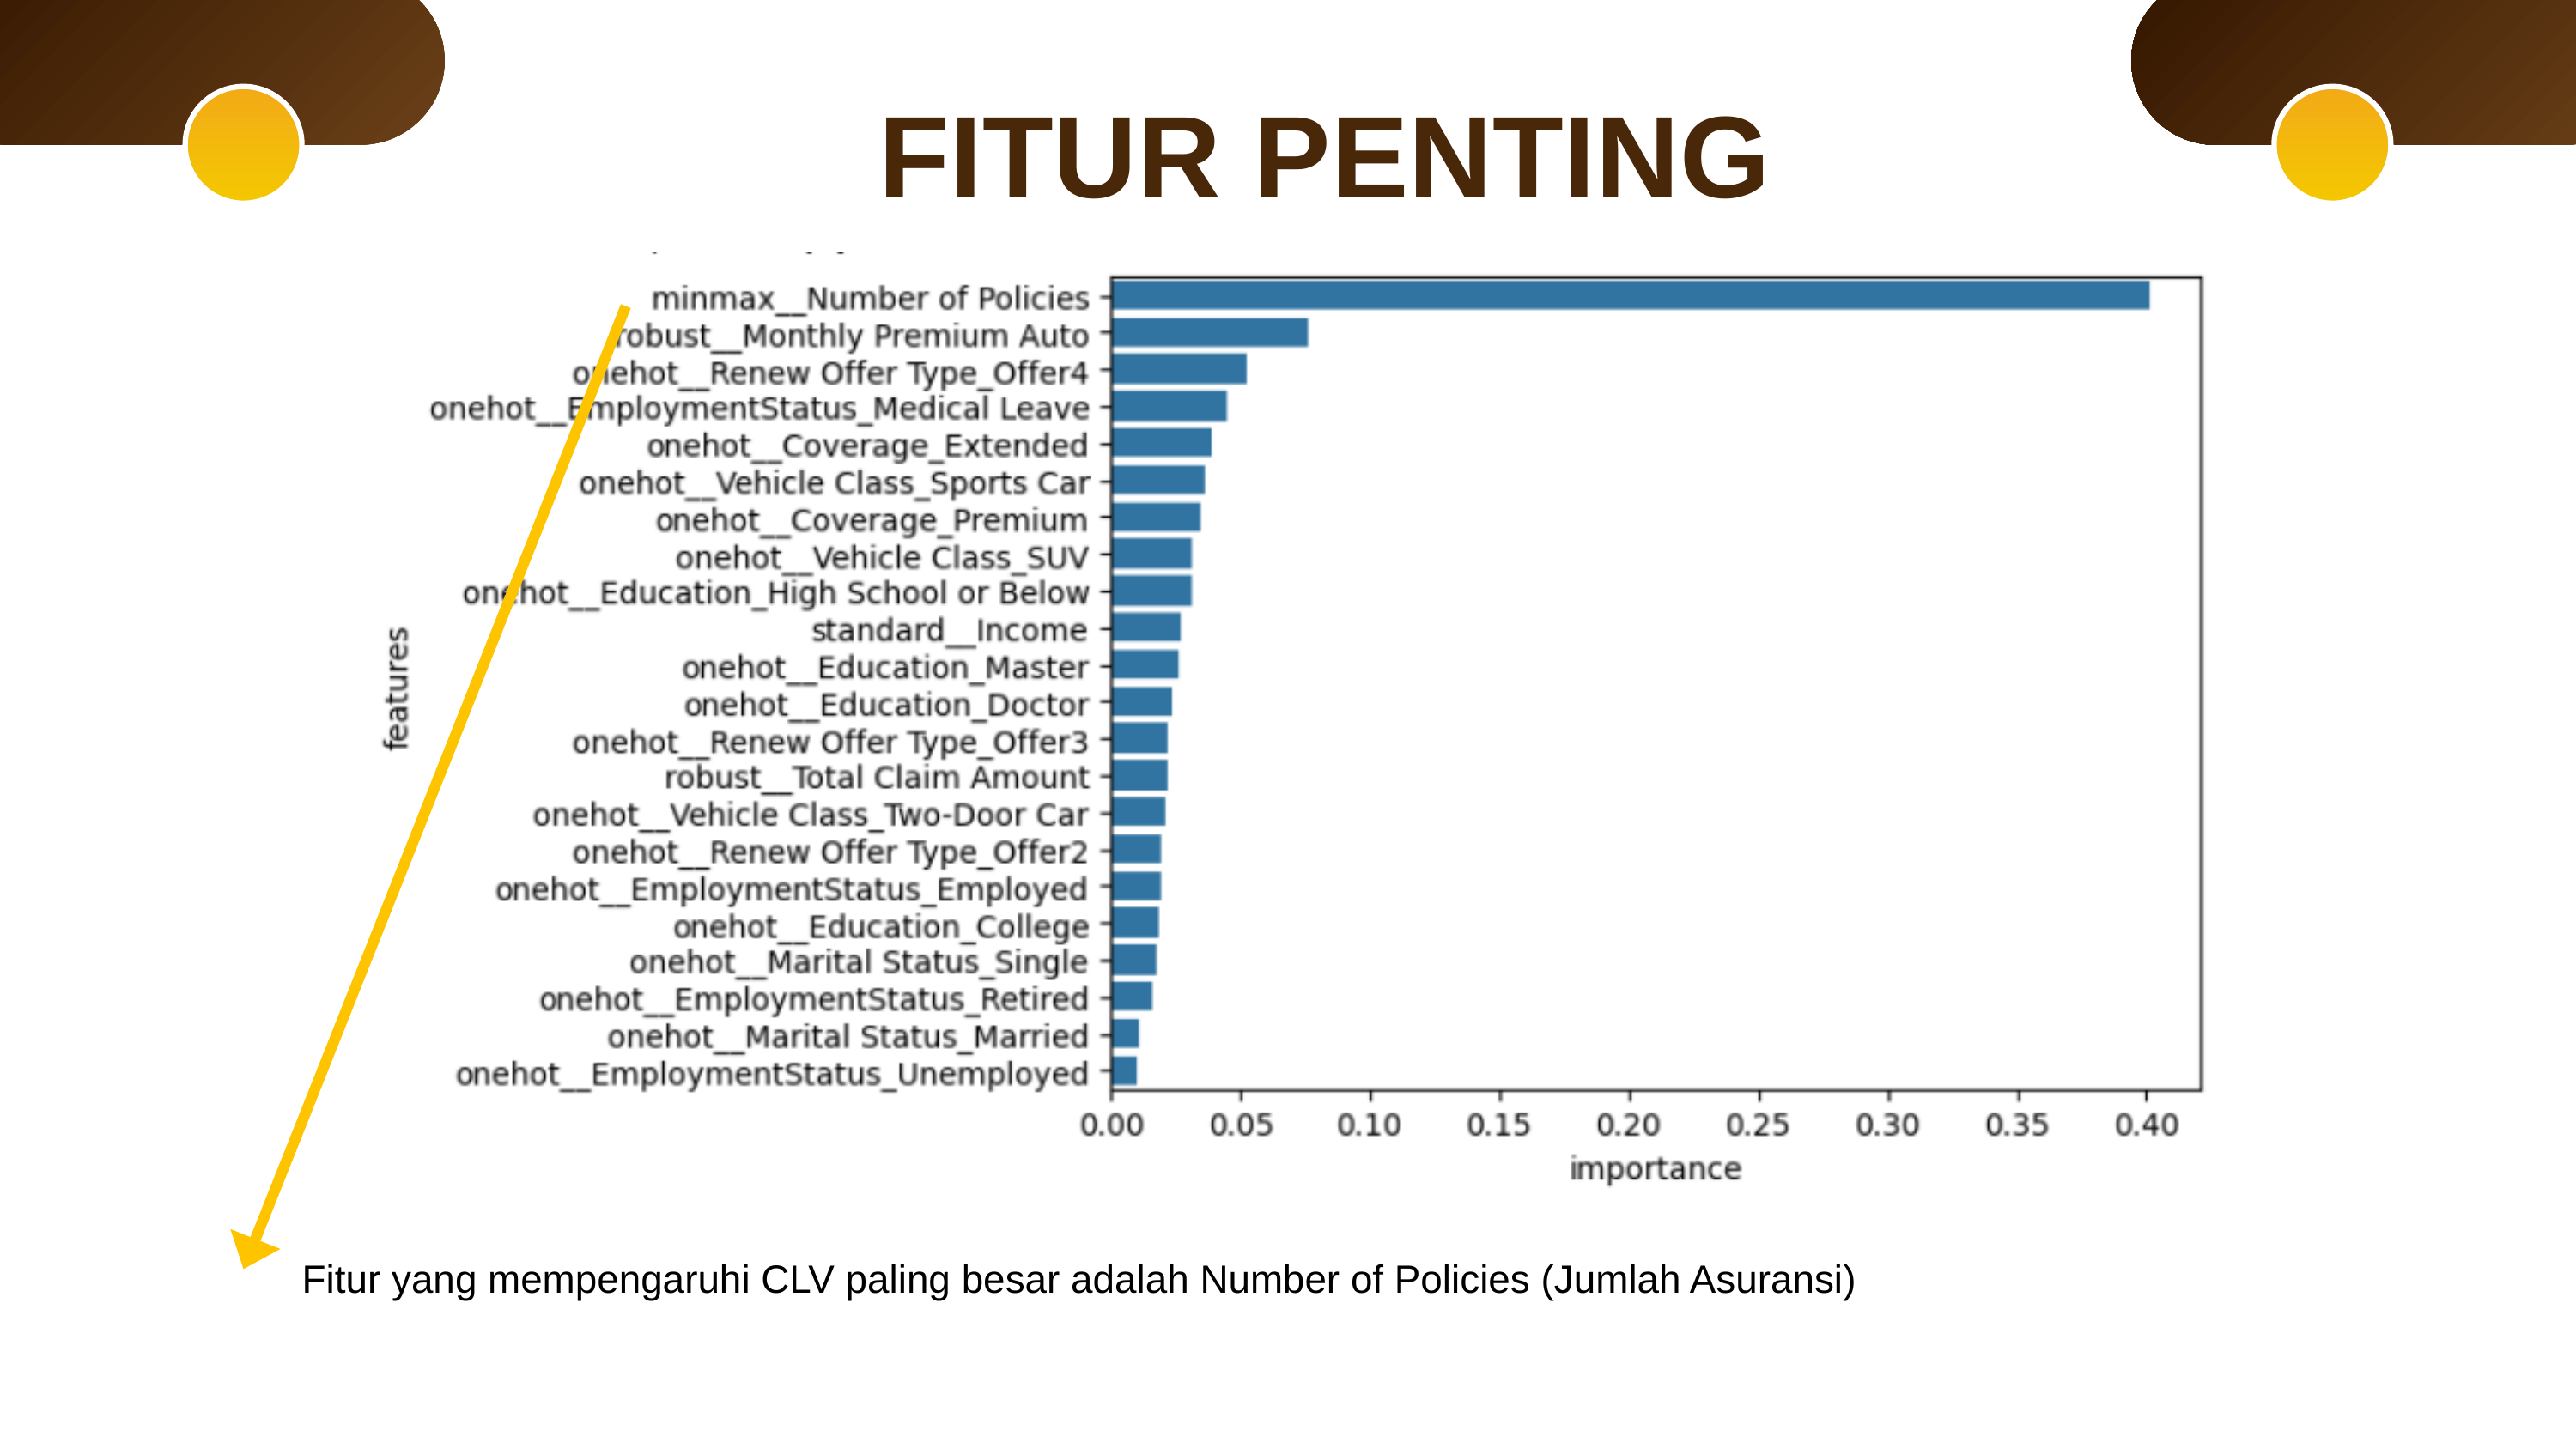

FITUR PENTING

Fitur yang mempengaruhi CLV paling besar adalah Number of Policies (Jumlah Asuransi)